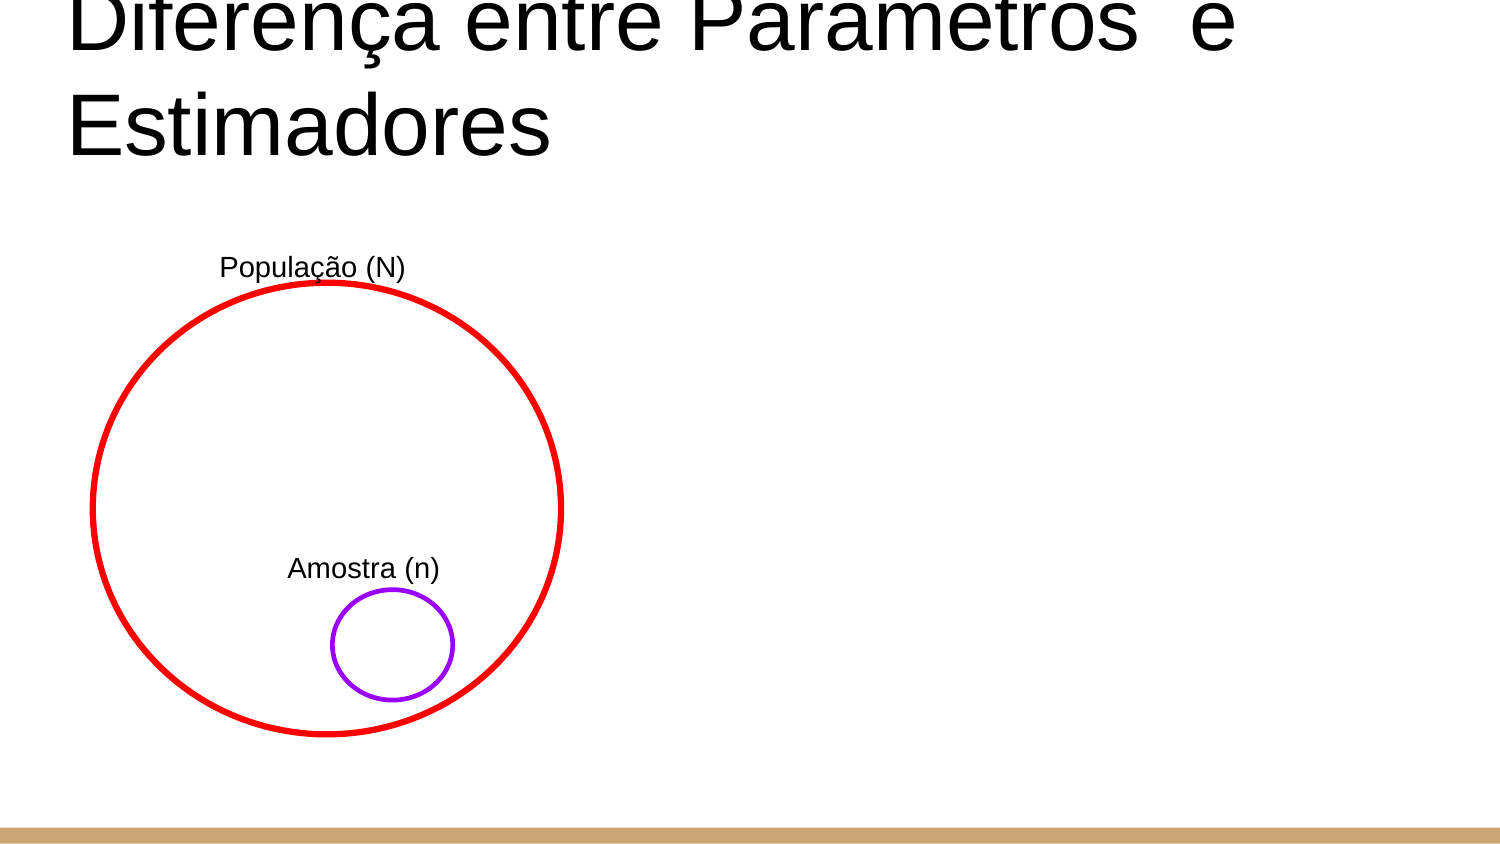

# Diferença entre Parâmetros  e Estimadores
População (N)

Amostra (n)